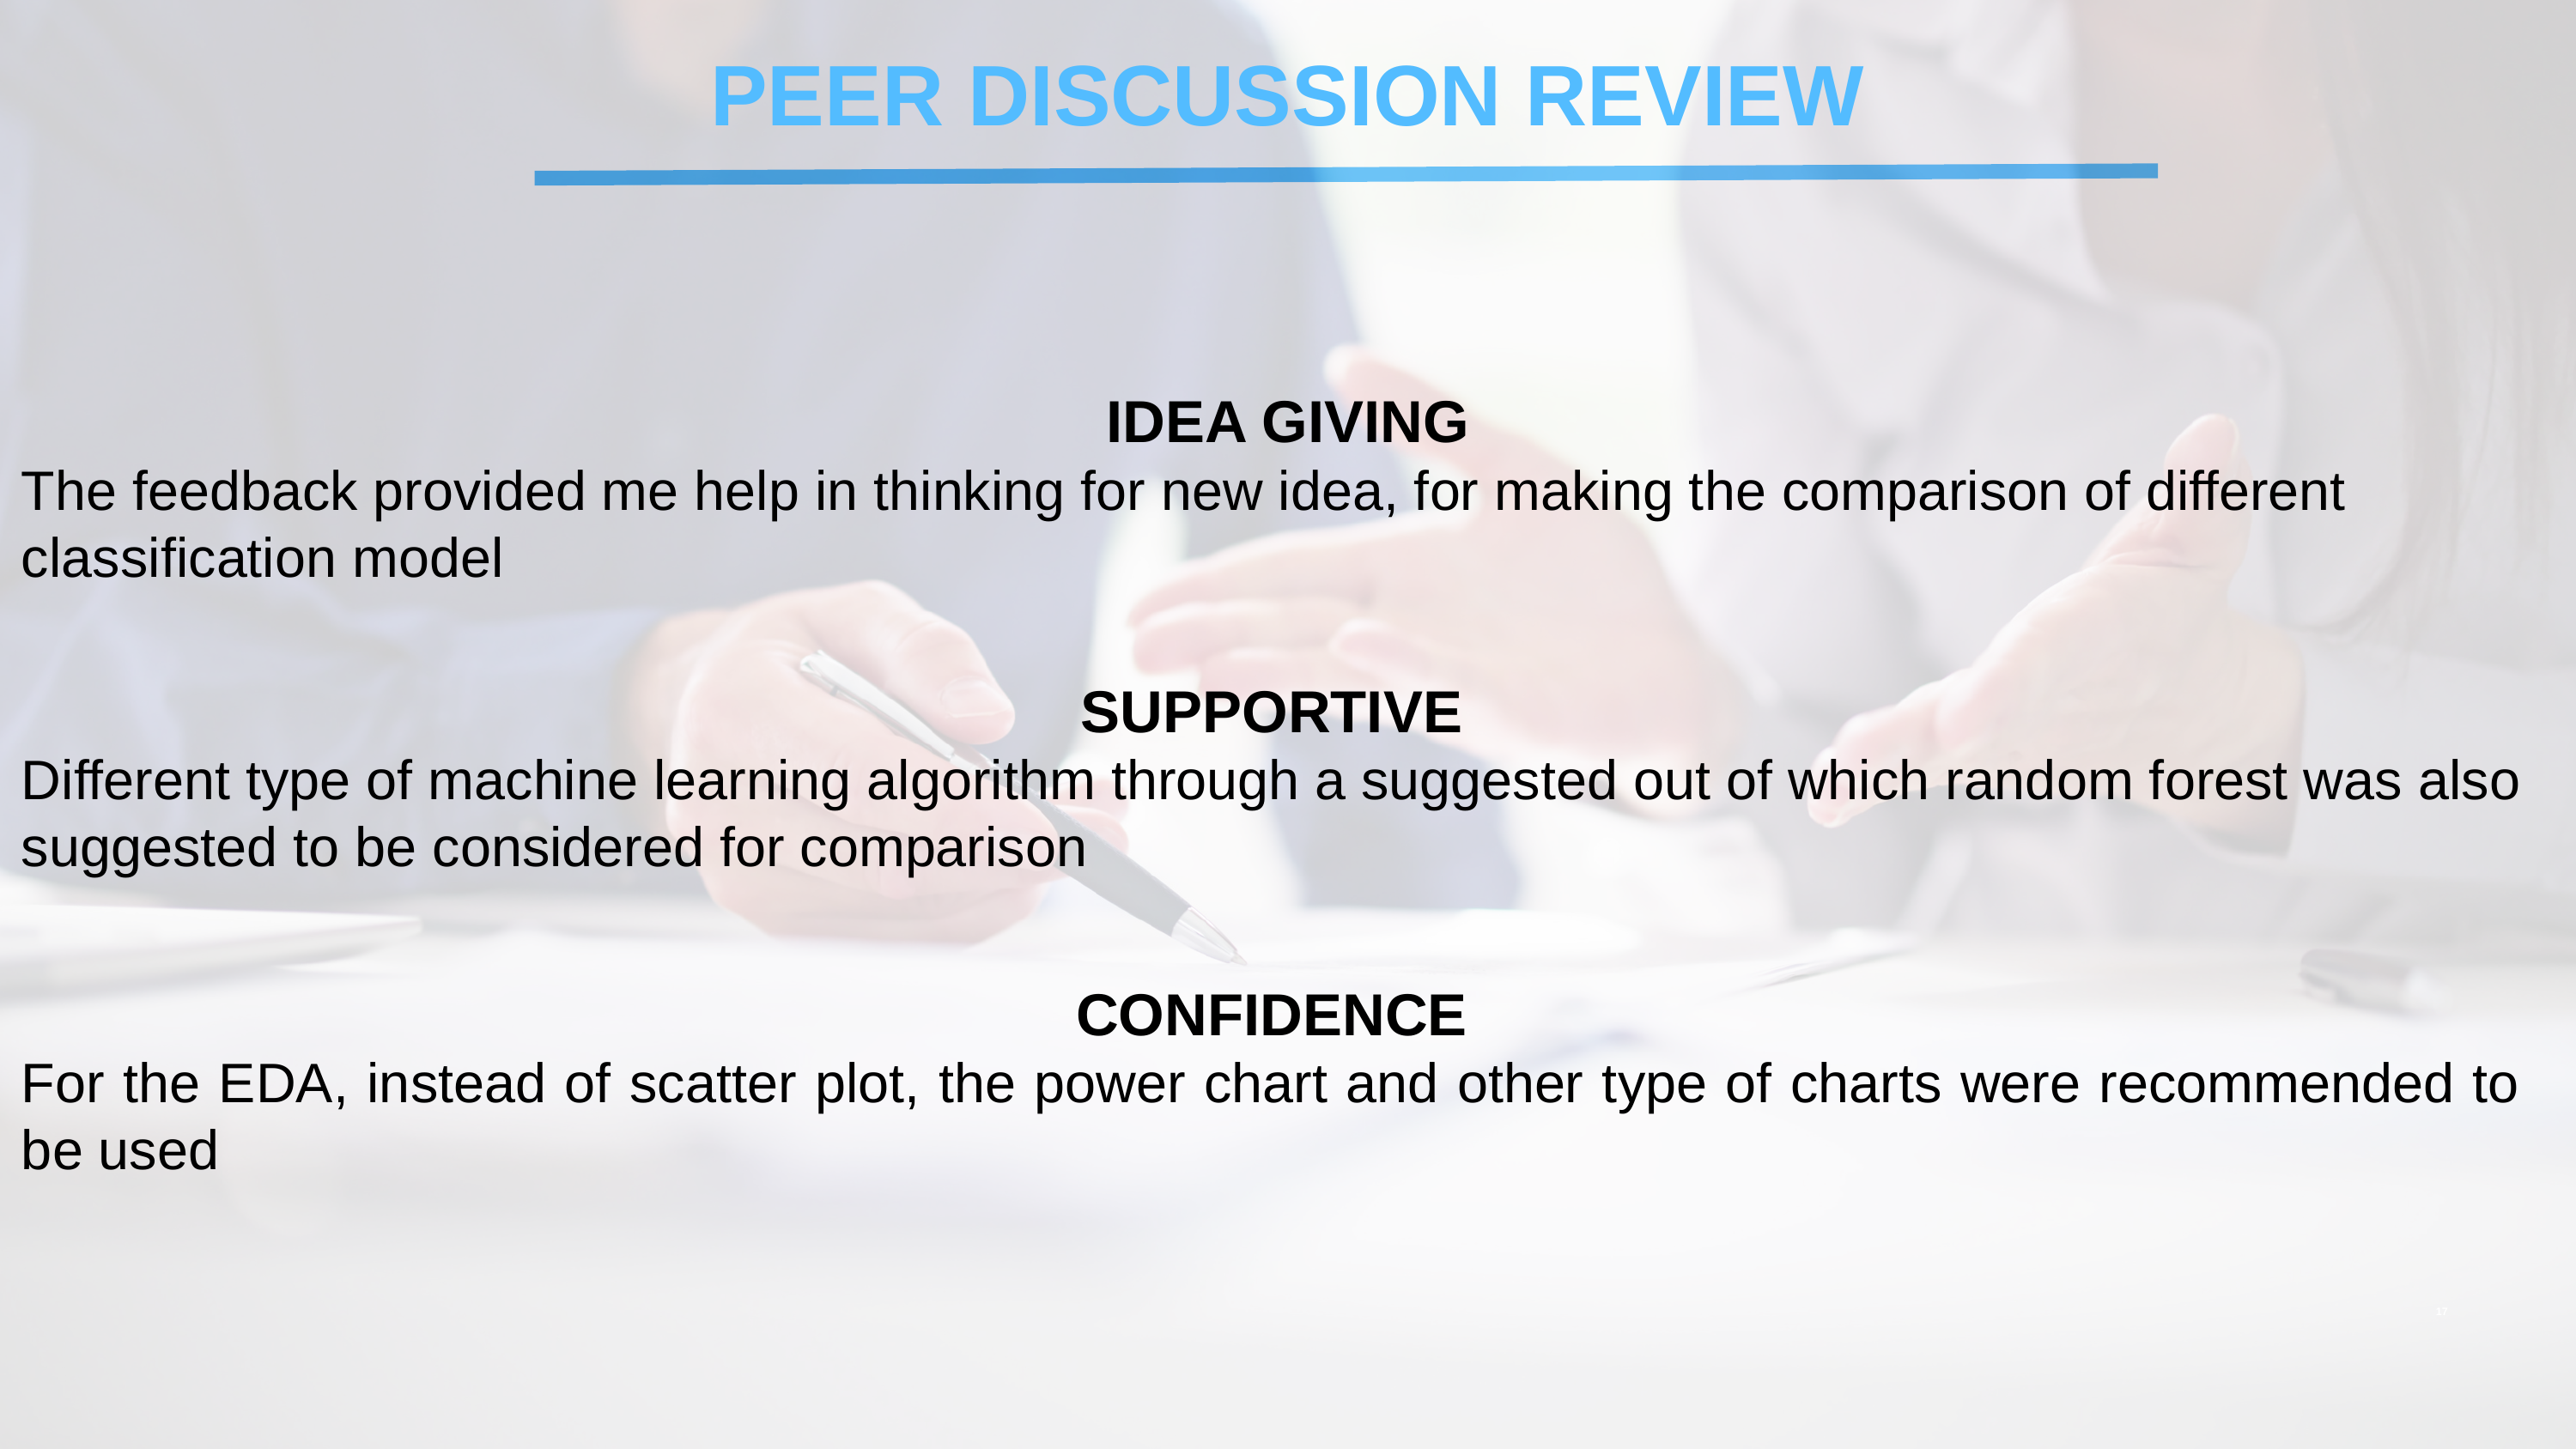

PEER DISCUSSION REVIEW

IDEA GIVING
The feedback provided me help in thinking for new idea, for making the comparison of different classification model

SUPPORTIVE
Different type of machine learning algorithm through a suggested out of which random forest was also suggested to be considered for comparison

CONFIDENCE
For the EDA, instead of scatter plot, the power chart and other type of charts were recommended to be used

17